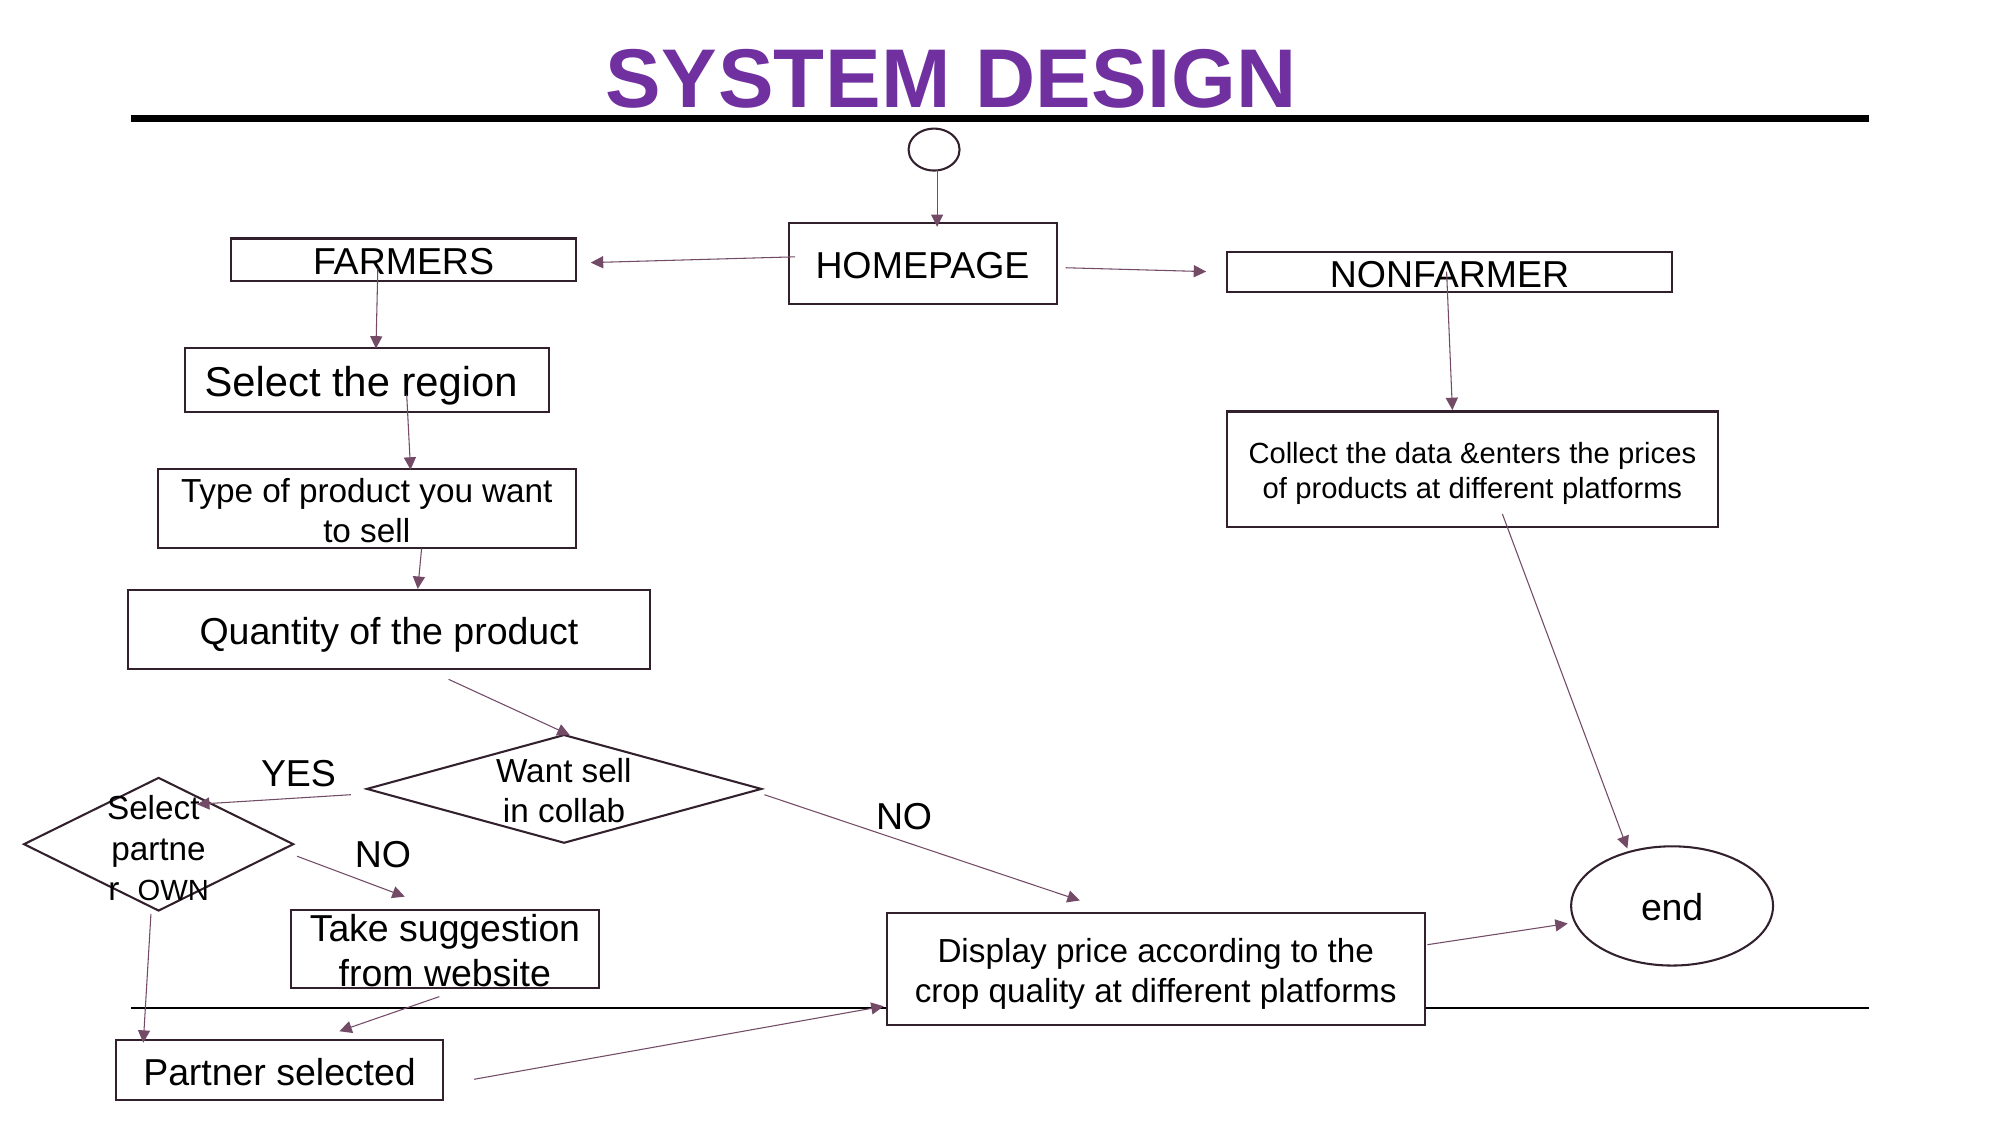

SYSTEM DESIGN

HOMEPAGE
FARMERS
NONFARMER
Select the region.
Collect the data &enters the prices of products at different platforms
Type of product you want to sell
Quantity of the product
Want sell in collab
YES
Select  partner  OWN
NO
NO
end
Take suggestion from website
Display price according to the crop quality at different platforms
Partner selected